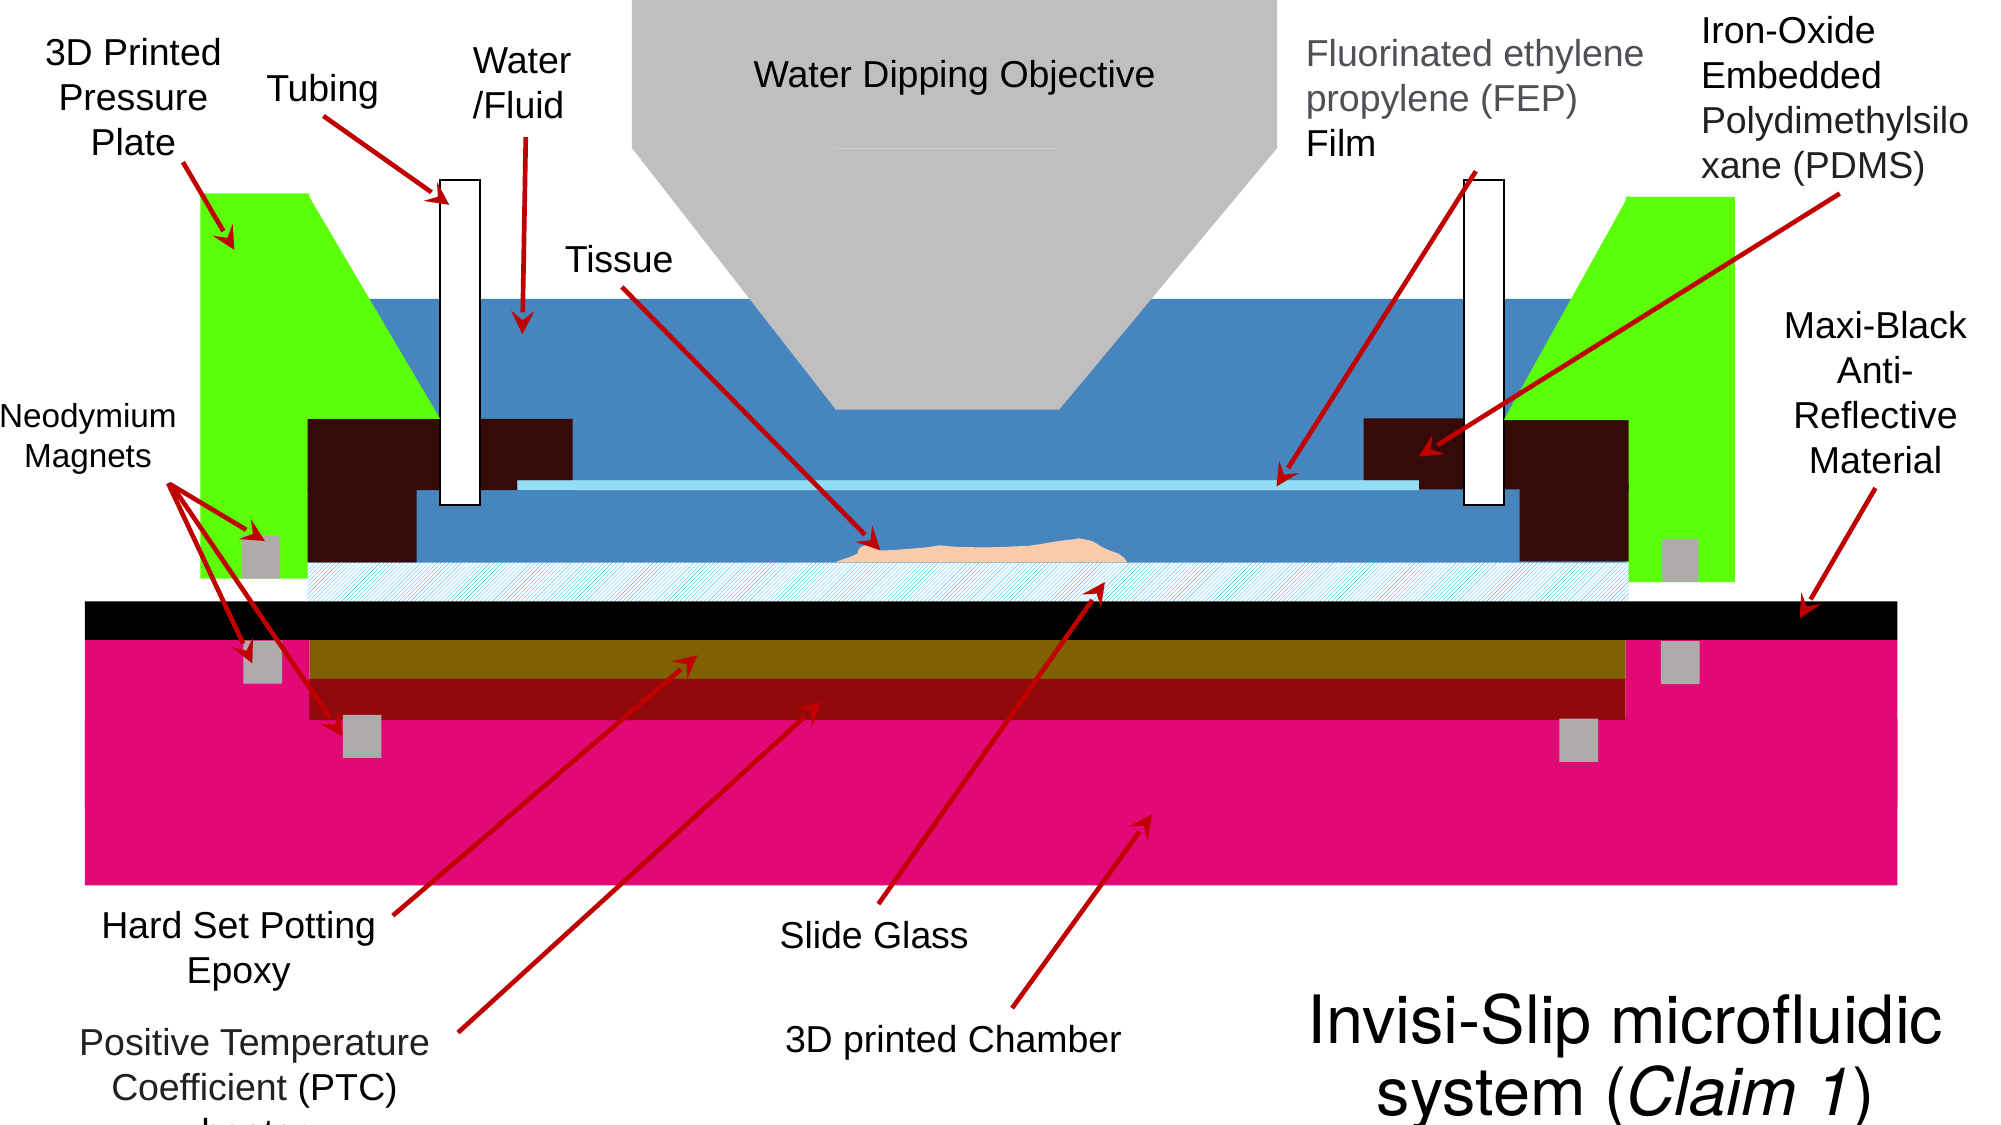

Water Dipping Objective

Iron-Oxide Embedded Polydimethylsiloxane (PDMS)
3D Printed Pressure Plate
Fluorinated ethylene propylene (FEP)  Film
Water /Fluid
Tubing

Tissue
Maxi-Black Anti-Reflective Material

Neodymium Magnets

Hard Set Potting Epoxy
Slide Glass
# Invisi-Slip microfluidic system (Claim 1)
3D printed Chamber
Positive Temperature Coefficient (PTC) heater